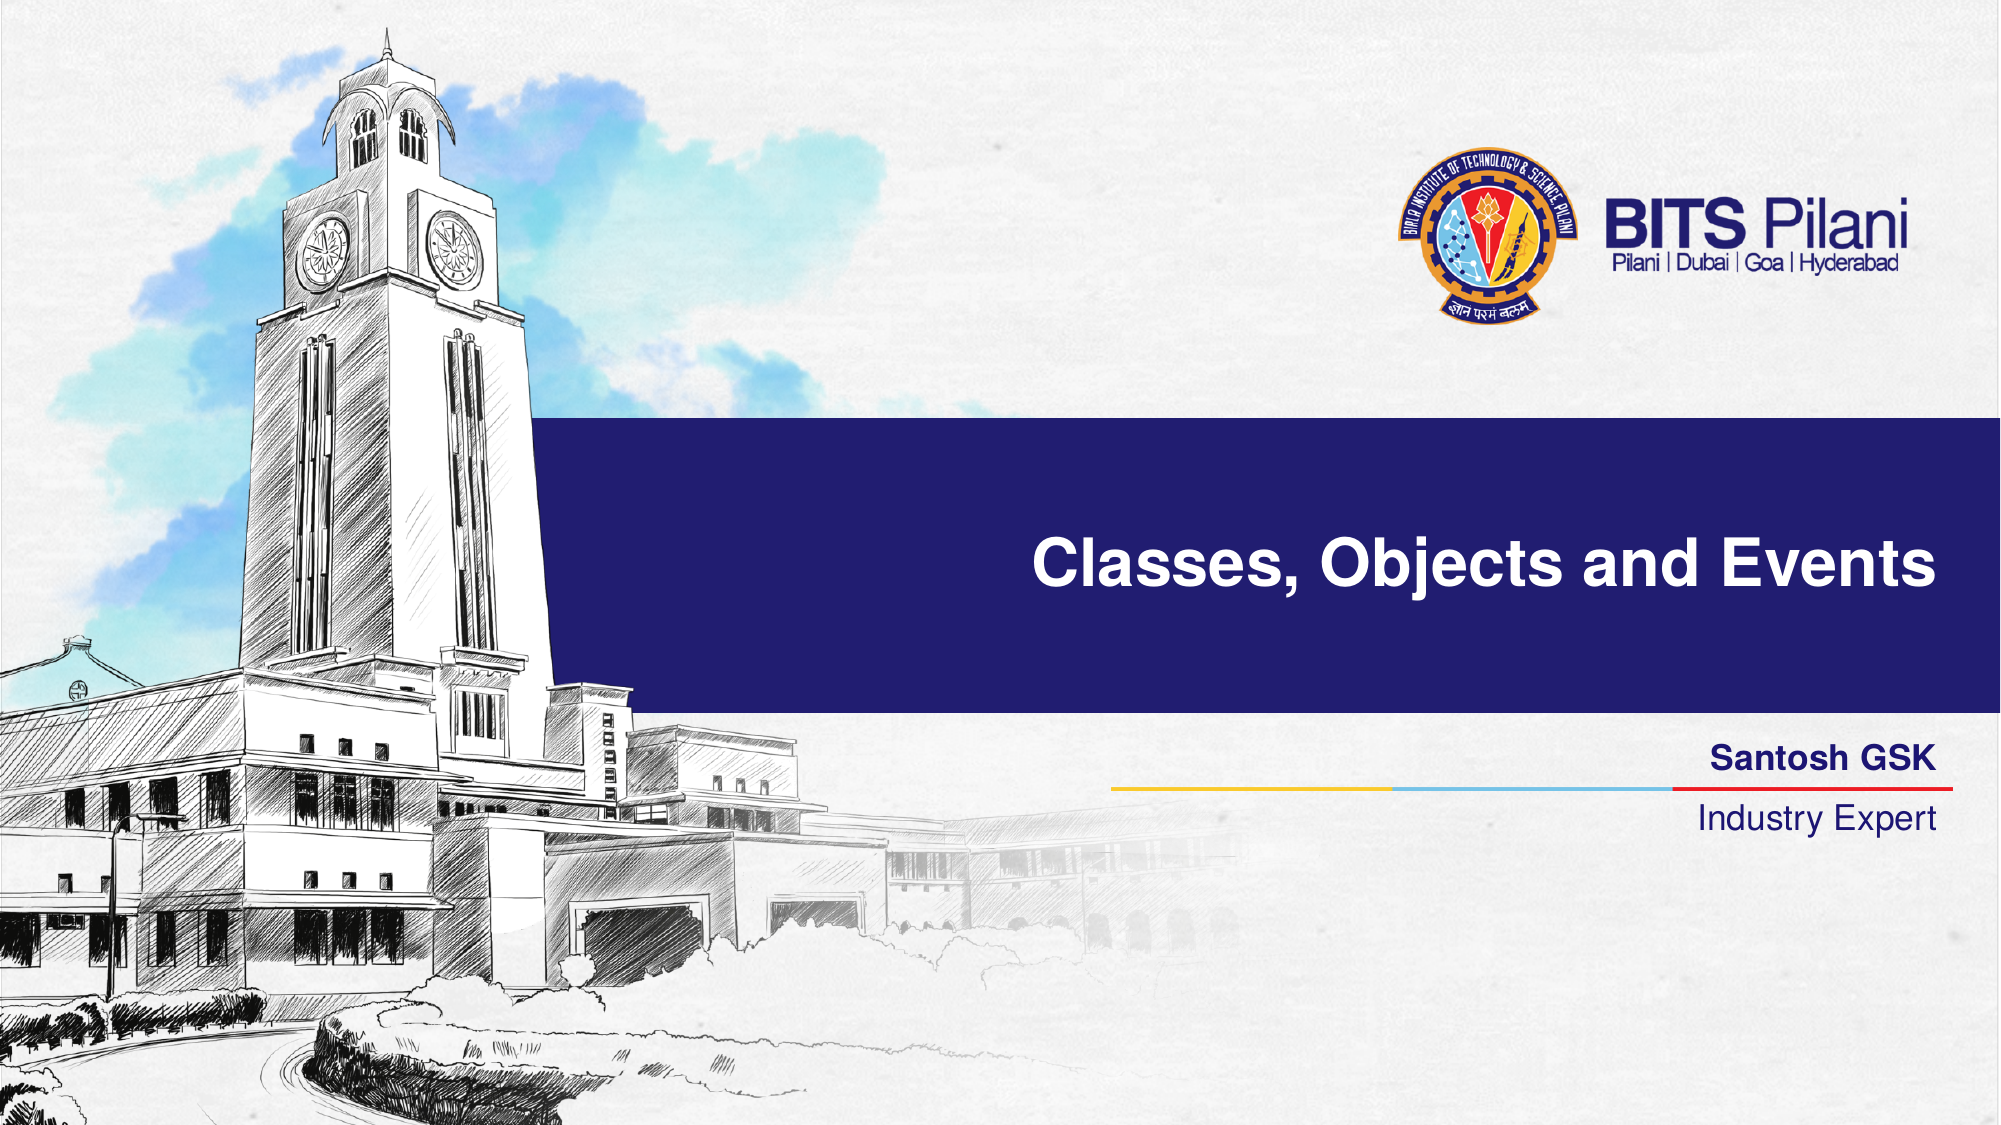

# Classes, Objects and Events
Santosh GSK
Industry Expert